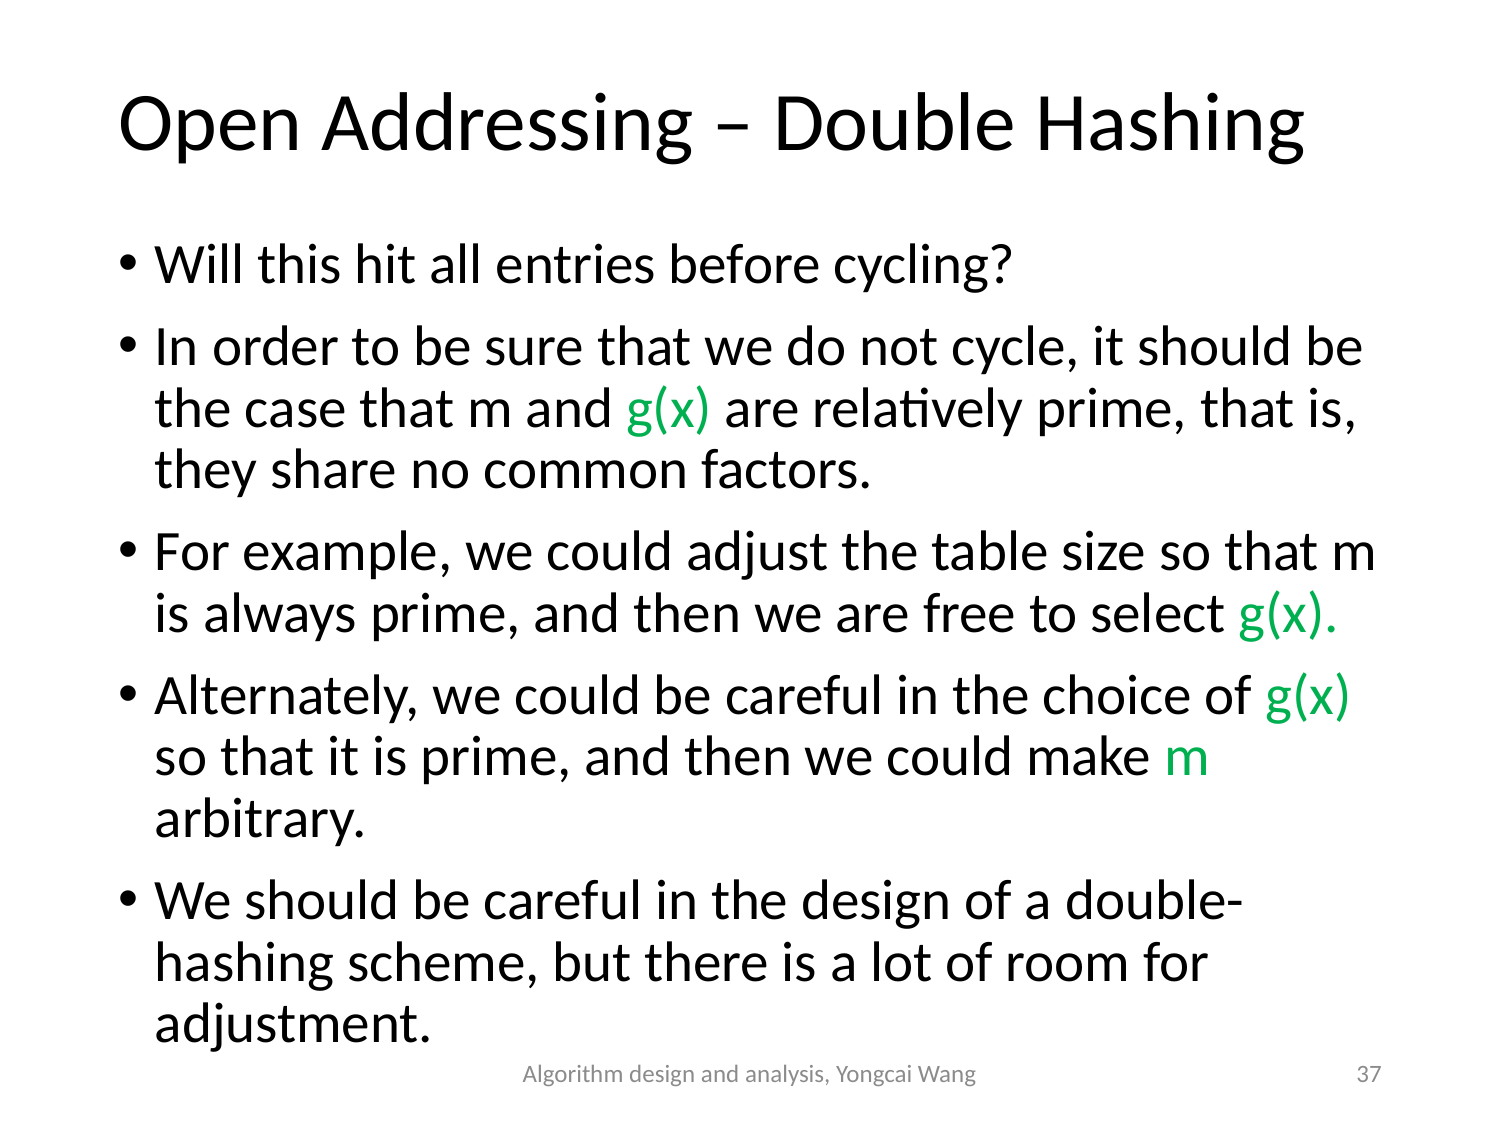

# Open Addressing – Double Hashing
Will this hit all entries before cycling?
In order to be sure that we do not cycle, it should be the case that m and g(x) are relatively prime, that is, they share no common factors.
For example, we could adjust the table size so that m is always prime, and then we are free to select g(x).
Alternately, we could be careful in the choice of g(x) so that it is prime, and then we could make m arbitrary.
We should be careful in the design of a double-hashing scheme, but there is a lot of room for adjustment.

Algorithm design and analysis, Yongcai Wang
37